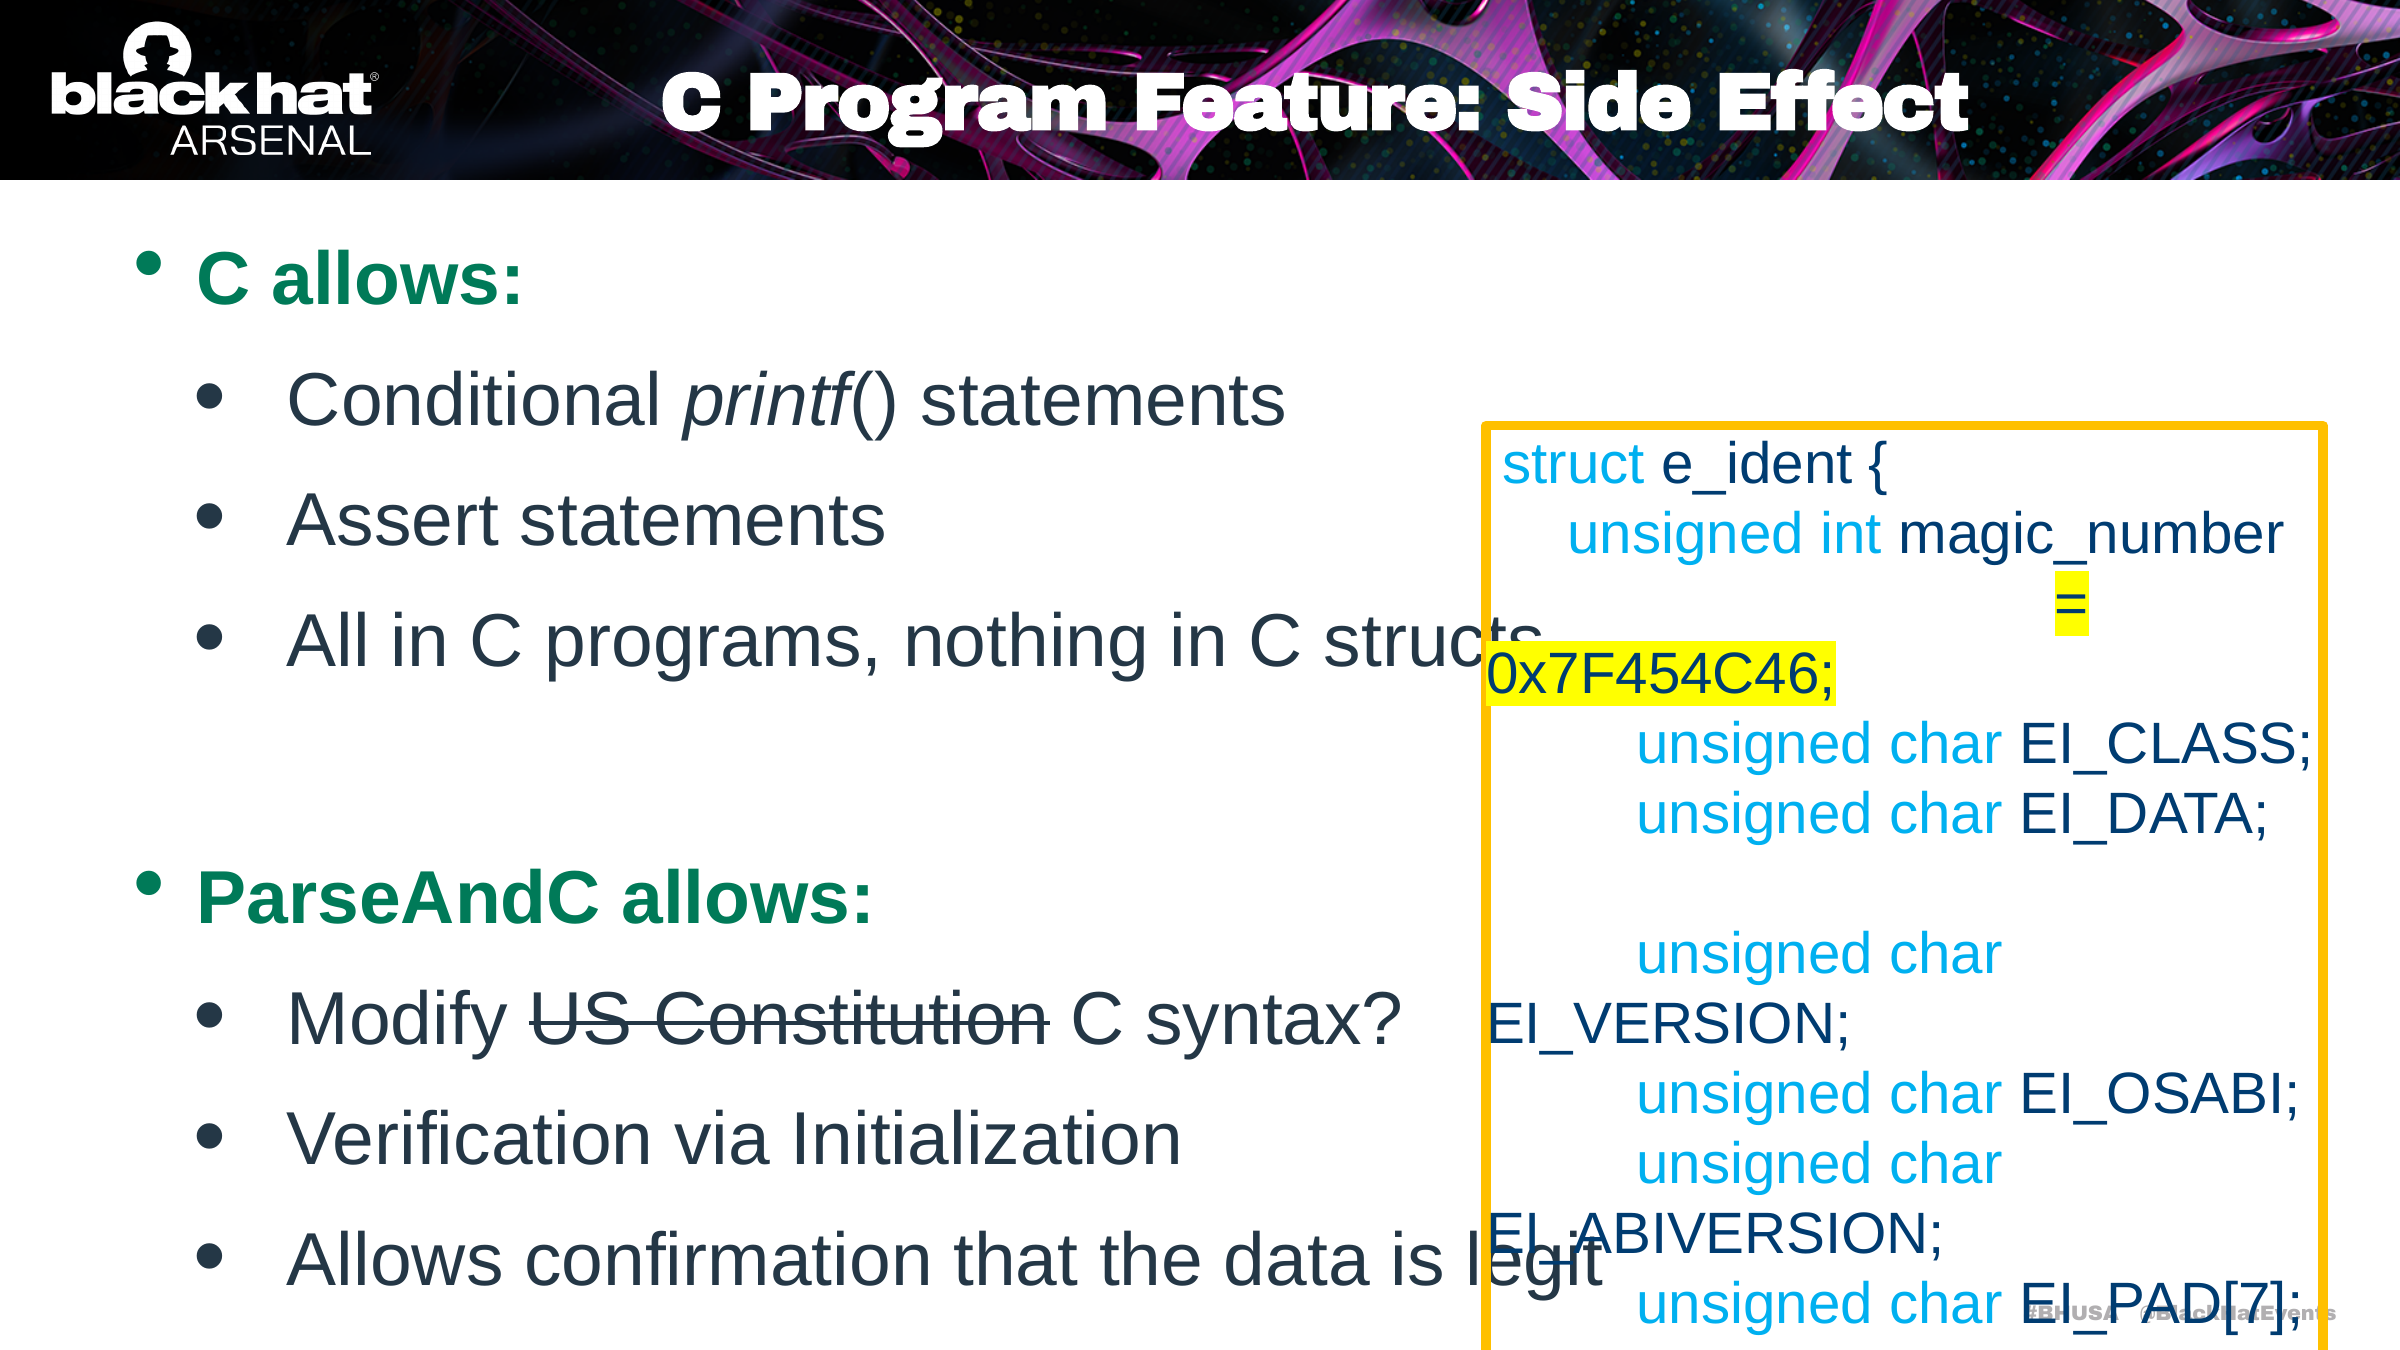

# C Program Feature: Side Effect
C allows:
Conditional printf() statements
Assert statements
All in C programs, nothing in C structs

ParseAndC allows:
Modify US Constitution C syntax?
Verification via Initialization
Allows confirmation that the data is legit

 struct e_ident {
     unsigned int magic_number
                                   = 0x7F454C46;
	unsigned char EI_CLASS;
	unsigned char EI_DATA;
	unsigned char EI_VERSION;
	unsigned char EI_OSABI;
	unsigned char EI_ABIVERSION;
	unsigned char EI_PAD[7];
 } elf_identifier;
19